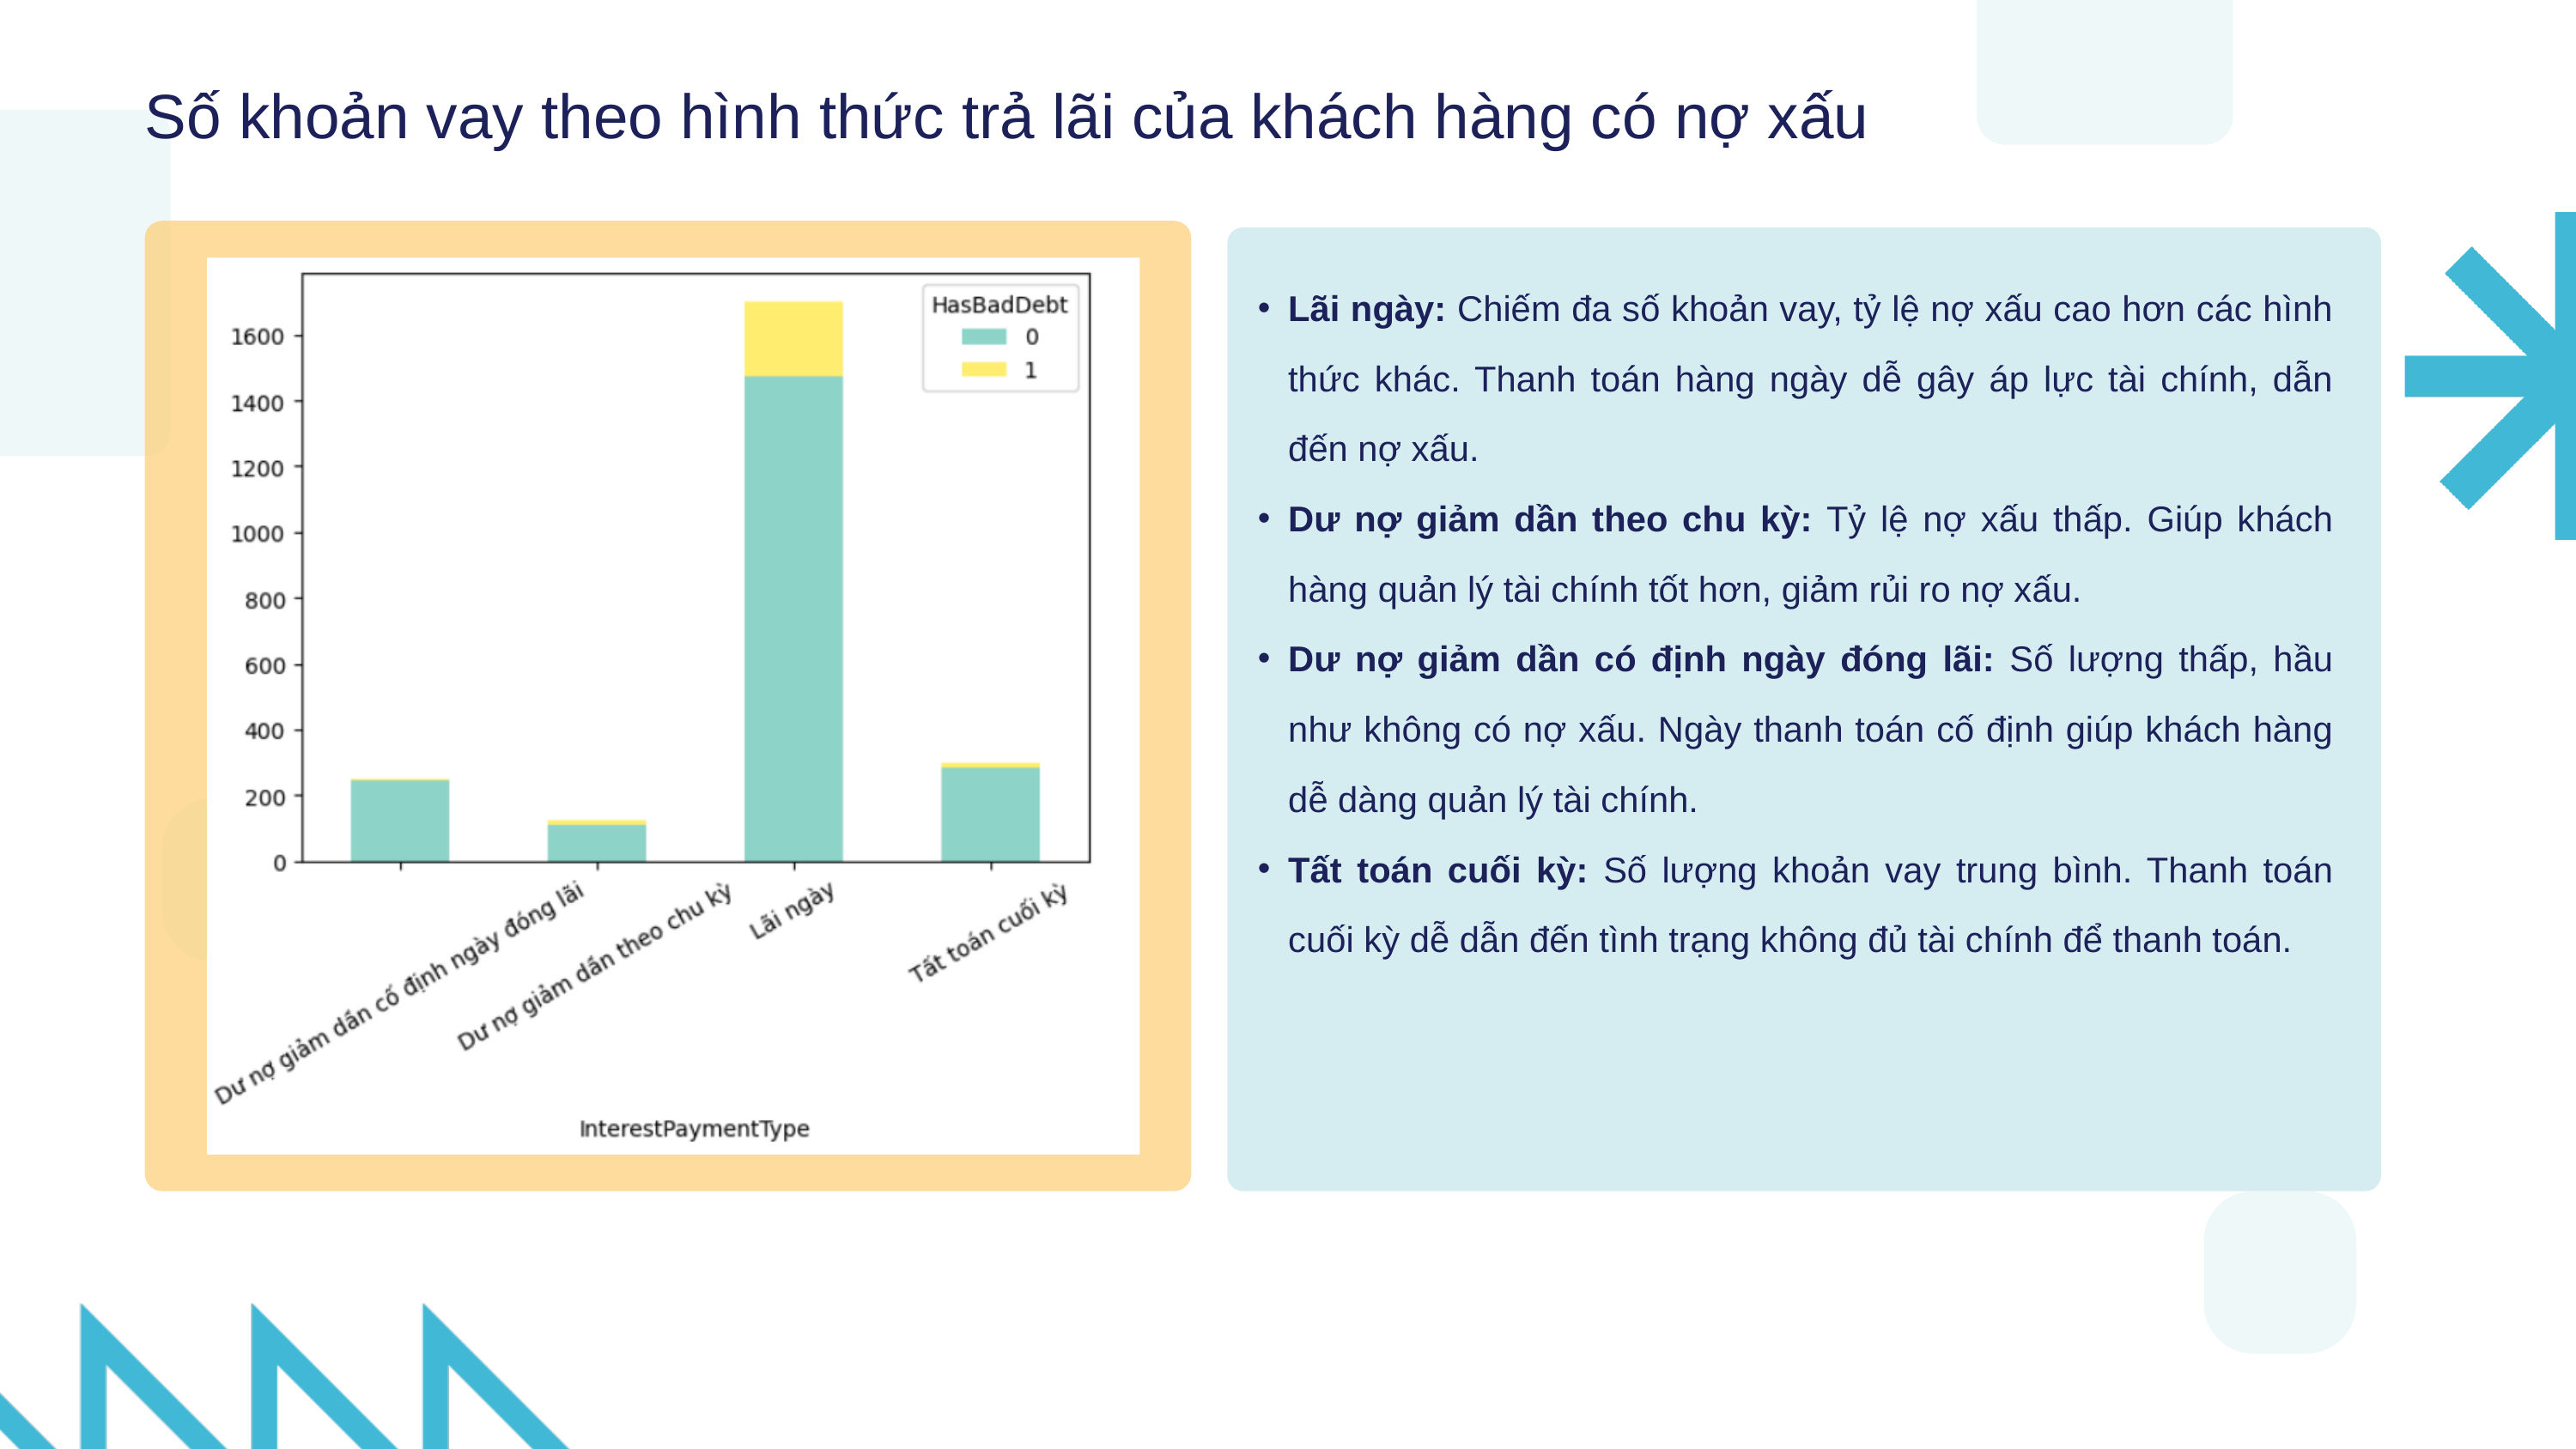

Số khoản vay theo hình thức trả lãi của khách hàng có nợ xấu

Lãi ngày: Chiếm đa số khoản vay, tỷ lệ nợ xấu cao hơn các hình thức khác. Thanh toán hàng ngày dễ gây áp lực tài chính, dẫn đến nợ xấu.
Dư nợ giảm dần theo chu kỳ: Tỷ lệ nợ xấu thấp. Giúp khách hàng quản lý tài chính tốt hơn, giảm rủi ro nợ xấu.
Dư nợ giảm dần có định ngày đóng lãi: Số lượng thấp, hầu như không có nợ xấu. Ngày thanh toán cố định giúp khách hàng dễ dàng quản lý tài chính.
Tất toán cuối kỳ: Số lượng khoản vay trung bình. Thanh toán cuối kỳ dễ dẫn đến tình trạng không đủ tài chính để thanh toán.